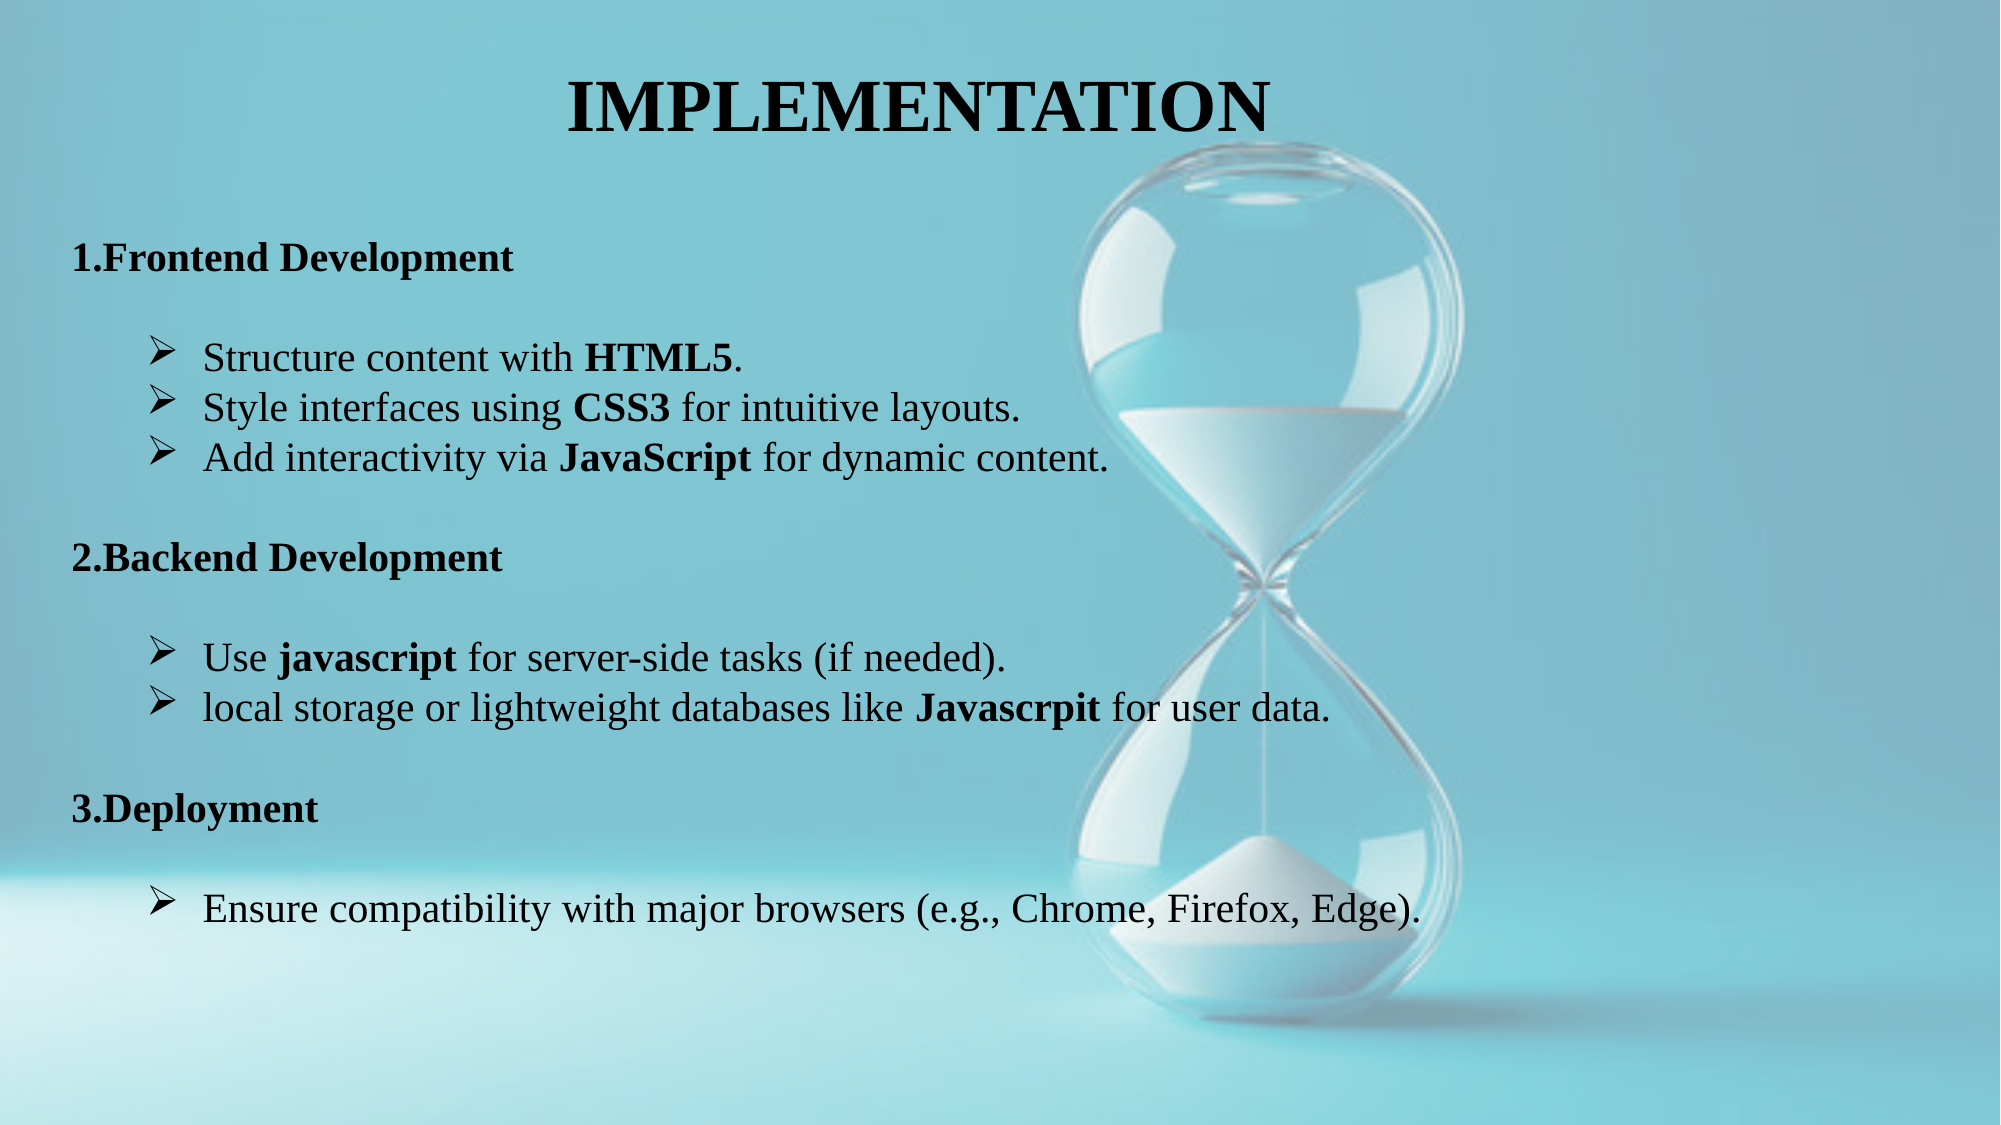

IMPLEMENTATION
1.Frontend Development

Structure content with HTML5.
Style interfaces using CSS3 for intuitive layouts.
Add interactivity via JavaScript for dynamic content.

2.Backend Development

Use javascript for server-side tasks (if needed).
local storage or lightweight databases like Javascrpit for user data.

3.Deployment

Ensure compatibility with major browsers (e.g., Chrome, Firefox, Edge).